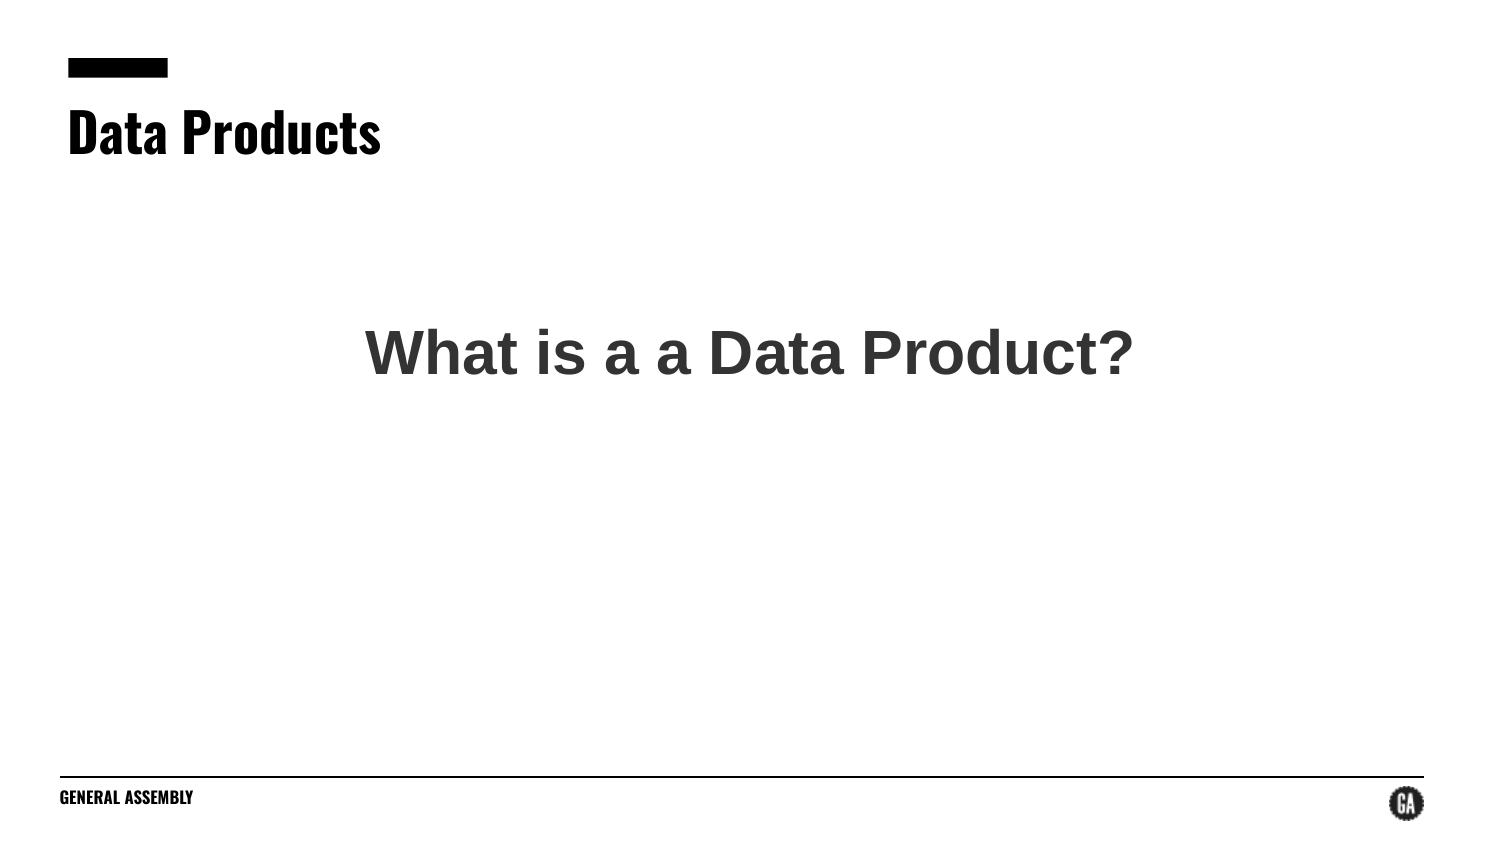

# Data Products

What is a a Data Product?